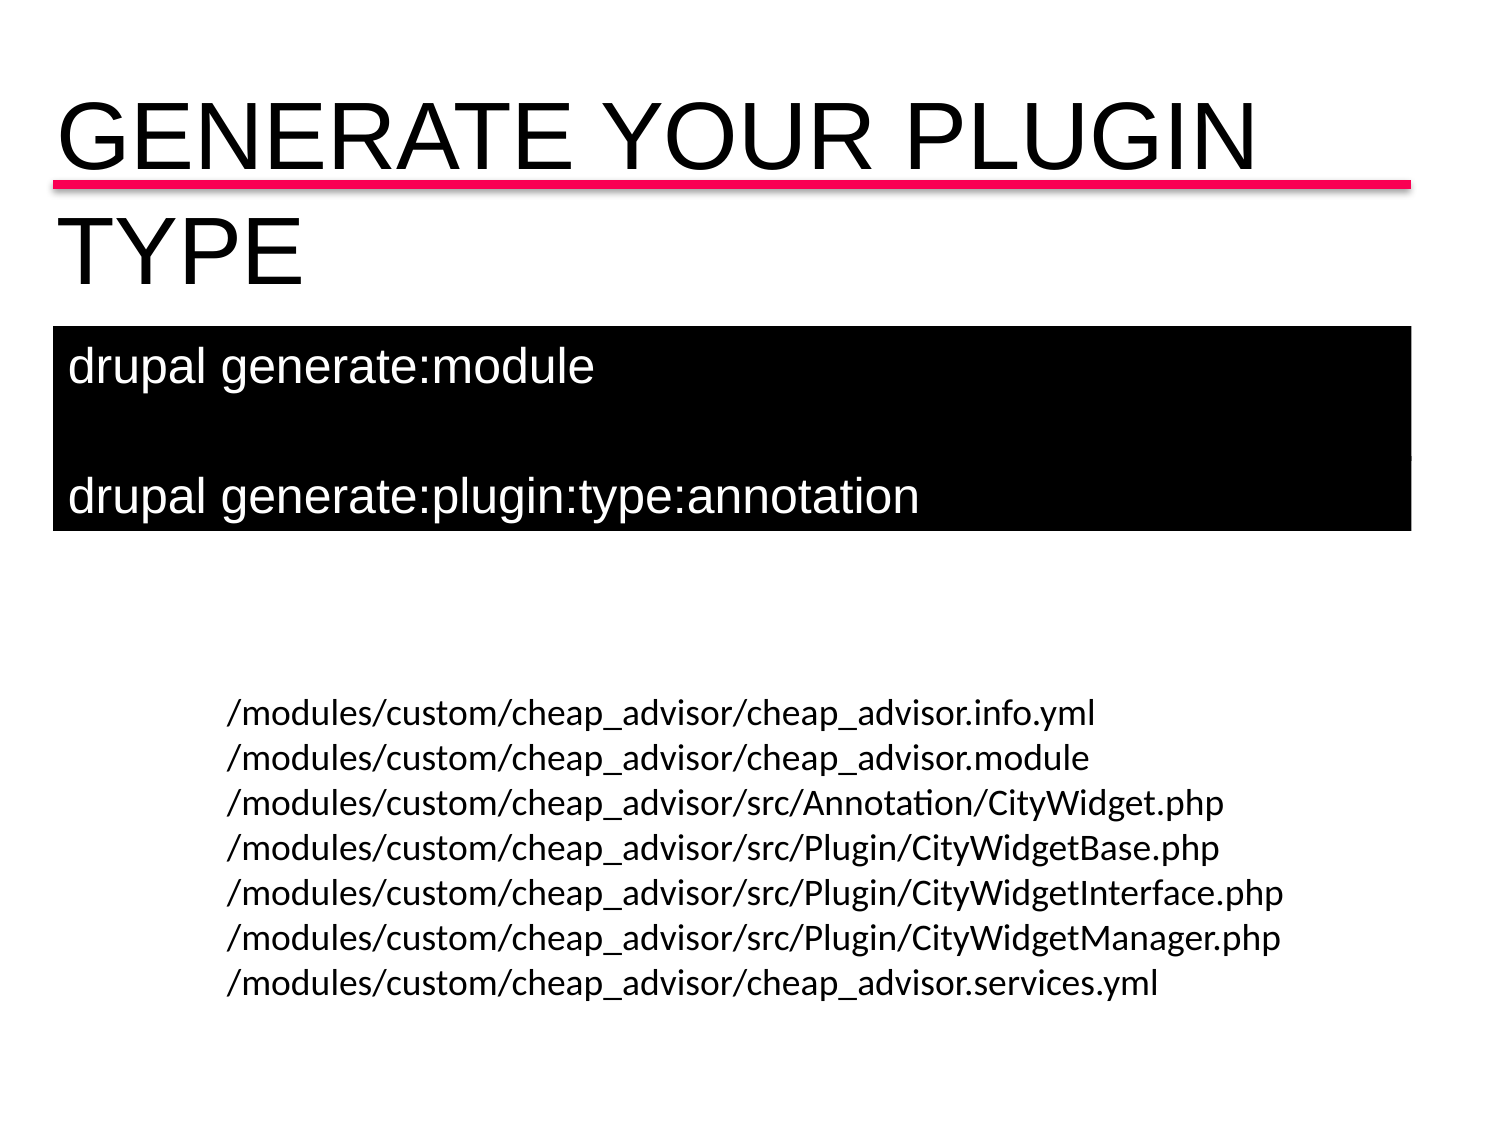

GENERATE YOUR PLUGIN TYPE
drupal generate:module

drupal generate:plugin:type:annotation
/modules/custom/cheap_advisor/cheap_advisor.info.yml
/modules/custom/cheap_advisor/cheap_advisor.module
/modules/custom/cheap_advisor/src/Annotation/CityWidget.php
/modules/custom/cheap_advisor/src/Plugin/CityWidgetBase.php
/modules/custom/cheap_advisor/src/Plugin/CityWidgetInterface.php
/modules/custom/cheap_advisor/src/Plugin/CityWidgetManager.php
/modules/custom/cheap_advisor/cheap_advisor.services.yml